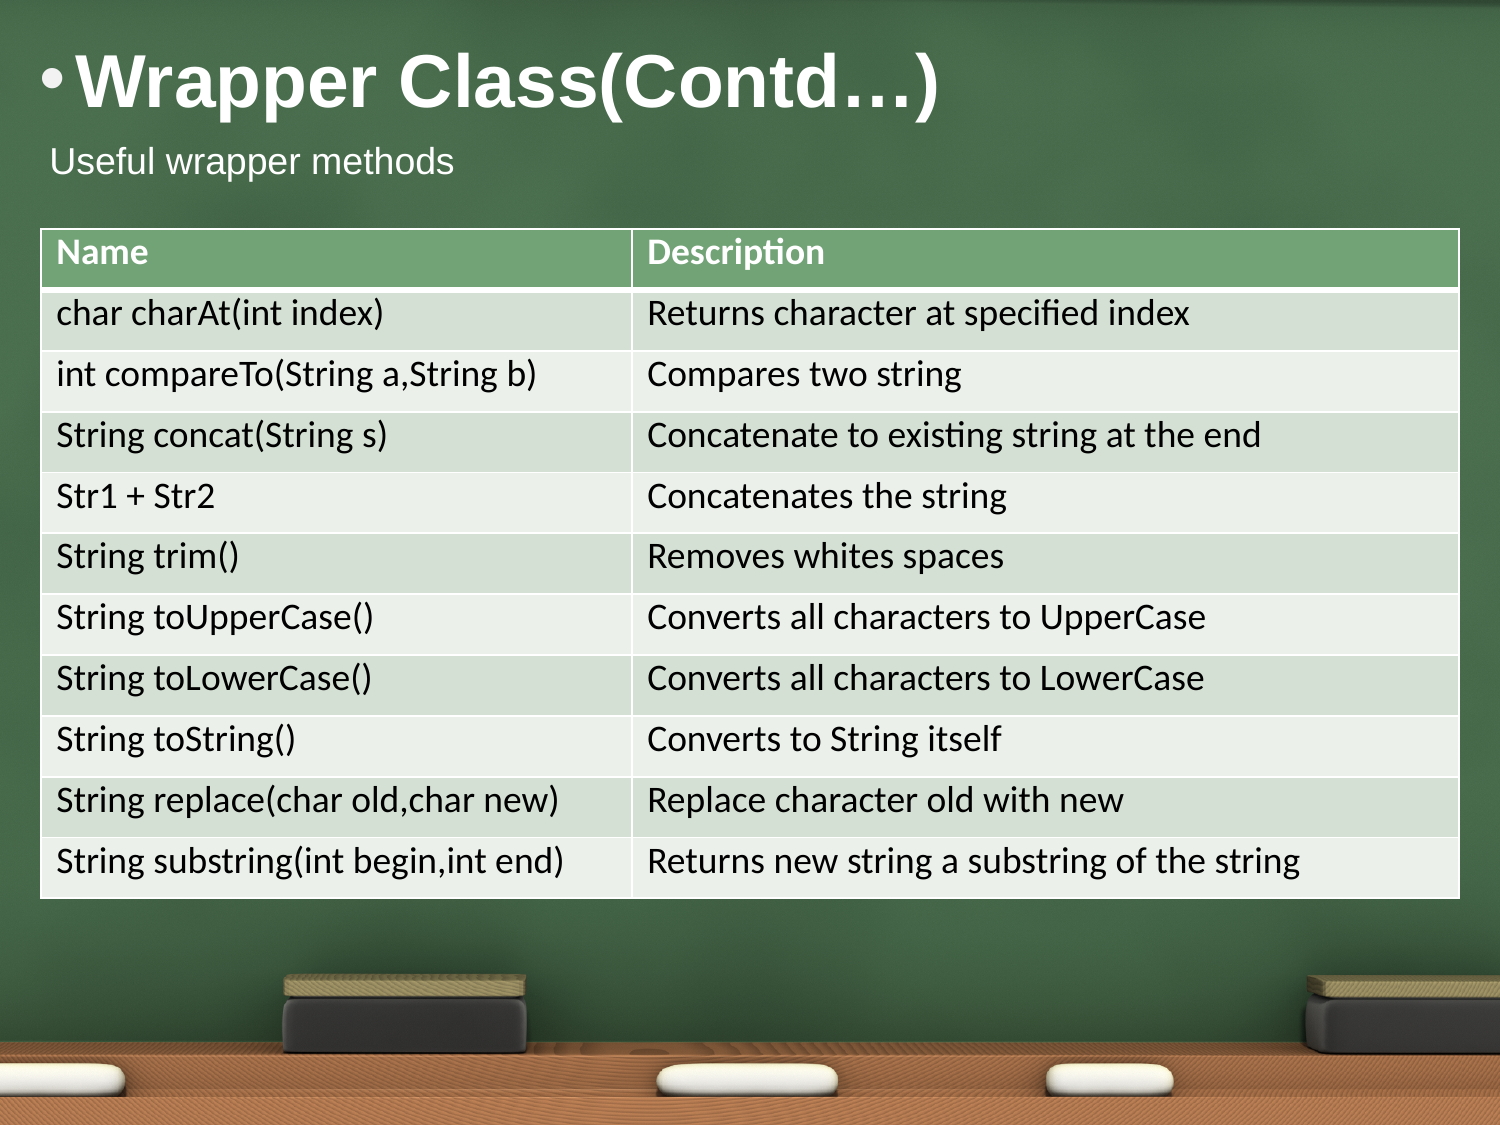

# Wrapper Class(Contd…)
Useful wrapper methods
| Name | Description |
| --- | --- |
| char charAt(int index) | Returns character at specified index |
| int compareTo(String a,String b) | Compares two string |
| String concat(String s) | Concatenate to existing string at the end |
| Str1 + Str2 | Concatenates the string |
| String trim() | Removes whites spaces |
| String toUpperCase() | Converts all characters to UpperCase |
| String toLowerCase() | Converts all characters to LowerCase |
| String toString() | Converts to String itself |
| String replace(char old,char new) | Replace character old with new |
| String substring(int begin,int end) | Returns new string a substring of the string |